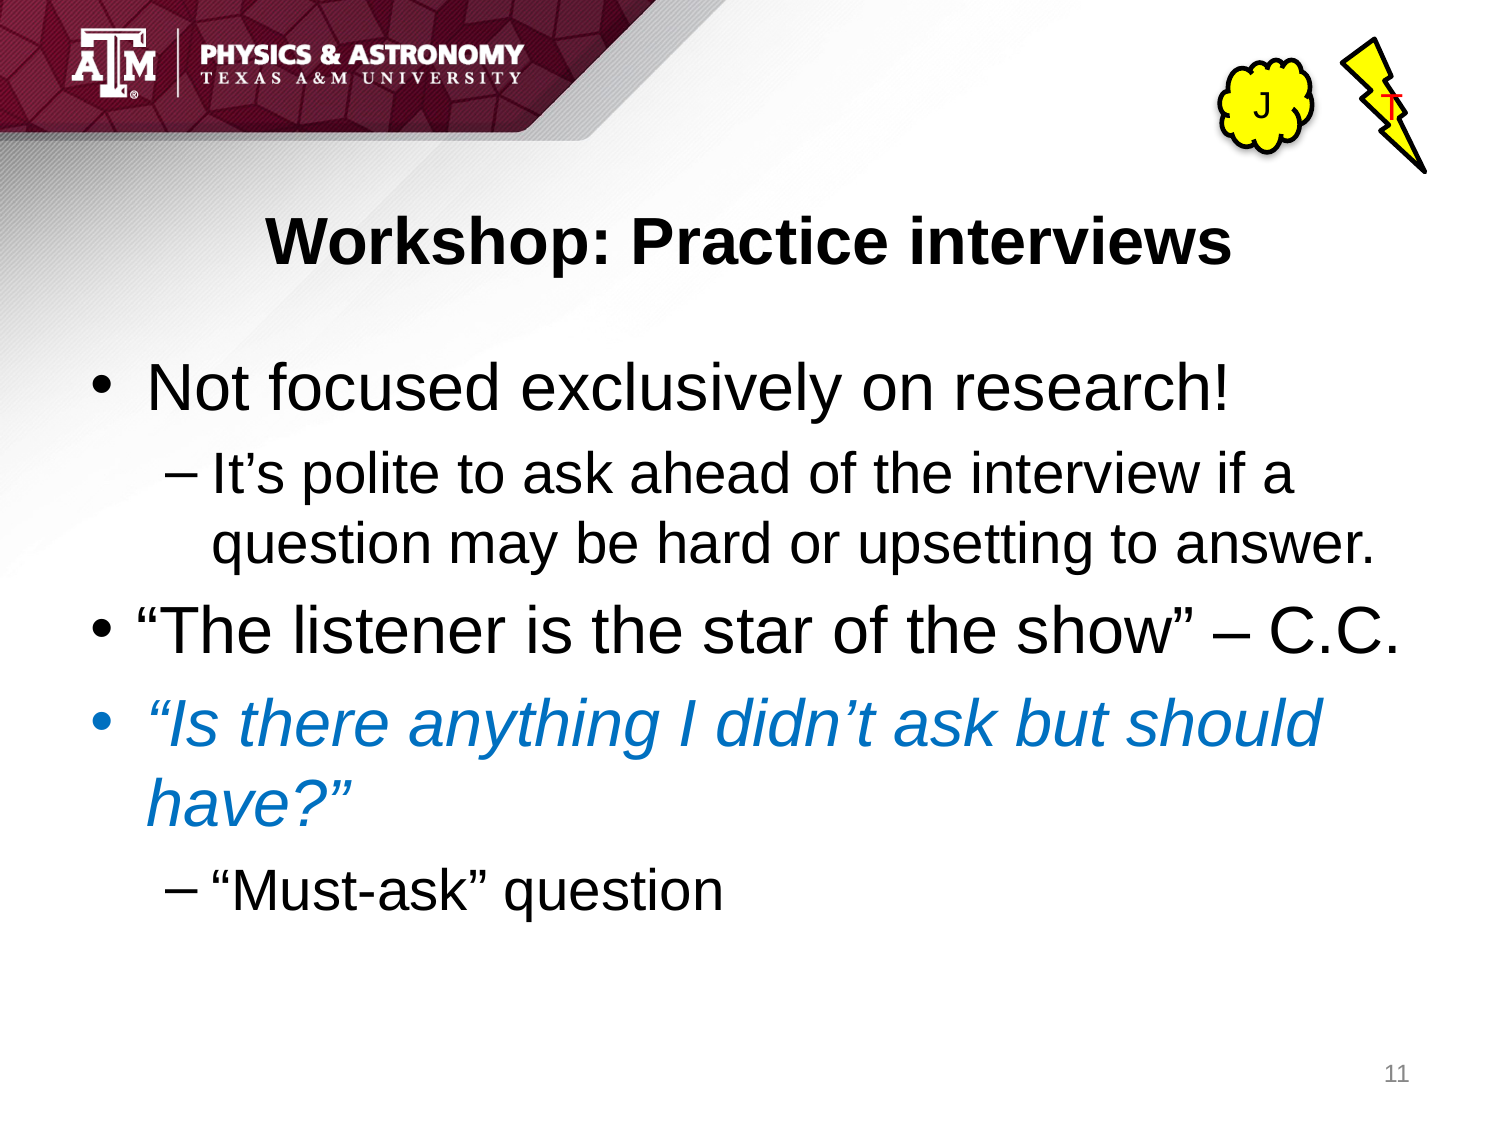

T
J
# Workshop: Practice interviews
Not focused exclusively on research!
It’s polite to ask ahead of the interview if a question may be hard or upsetting to answer.
“The listener is the star of the show” – C.C.
“Is there anything I didn’t ask but should have?”
“Must-ask” question

11